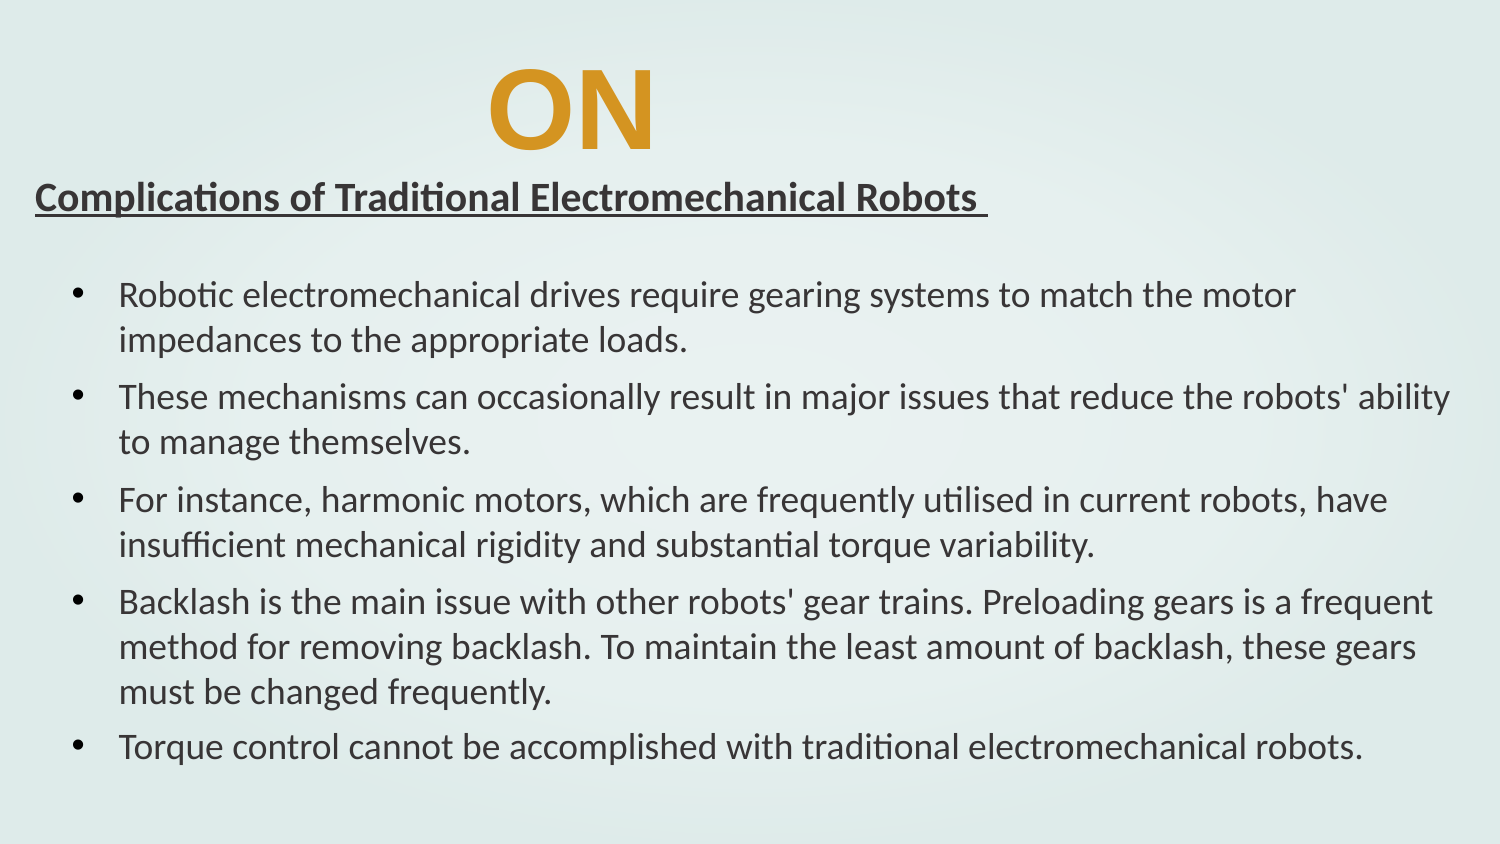

INTRODUCTION
Complications of Traditional Electromechanical Robots

Robotic electromechanical drives require gearing systems to match the motor impedances to the appropriate loads.

These mechanisms can occasionally result in major issues that reduce the robots' ability to manage themselves.

For instance, harmonic motors, which are frequently utilised in current robots, have insufficient mechanical rigidity and substantial torque variability.

Backlash is the main issue with other robots' gear trains. Preloading gears is a frequent method for removing backlash. To maintain the least amount of backlash, these gears must be changed frequently.

Torque control cannot be accomplished with traditional electromechanical robots.